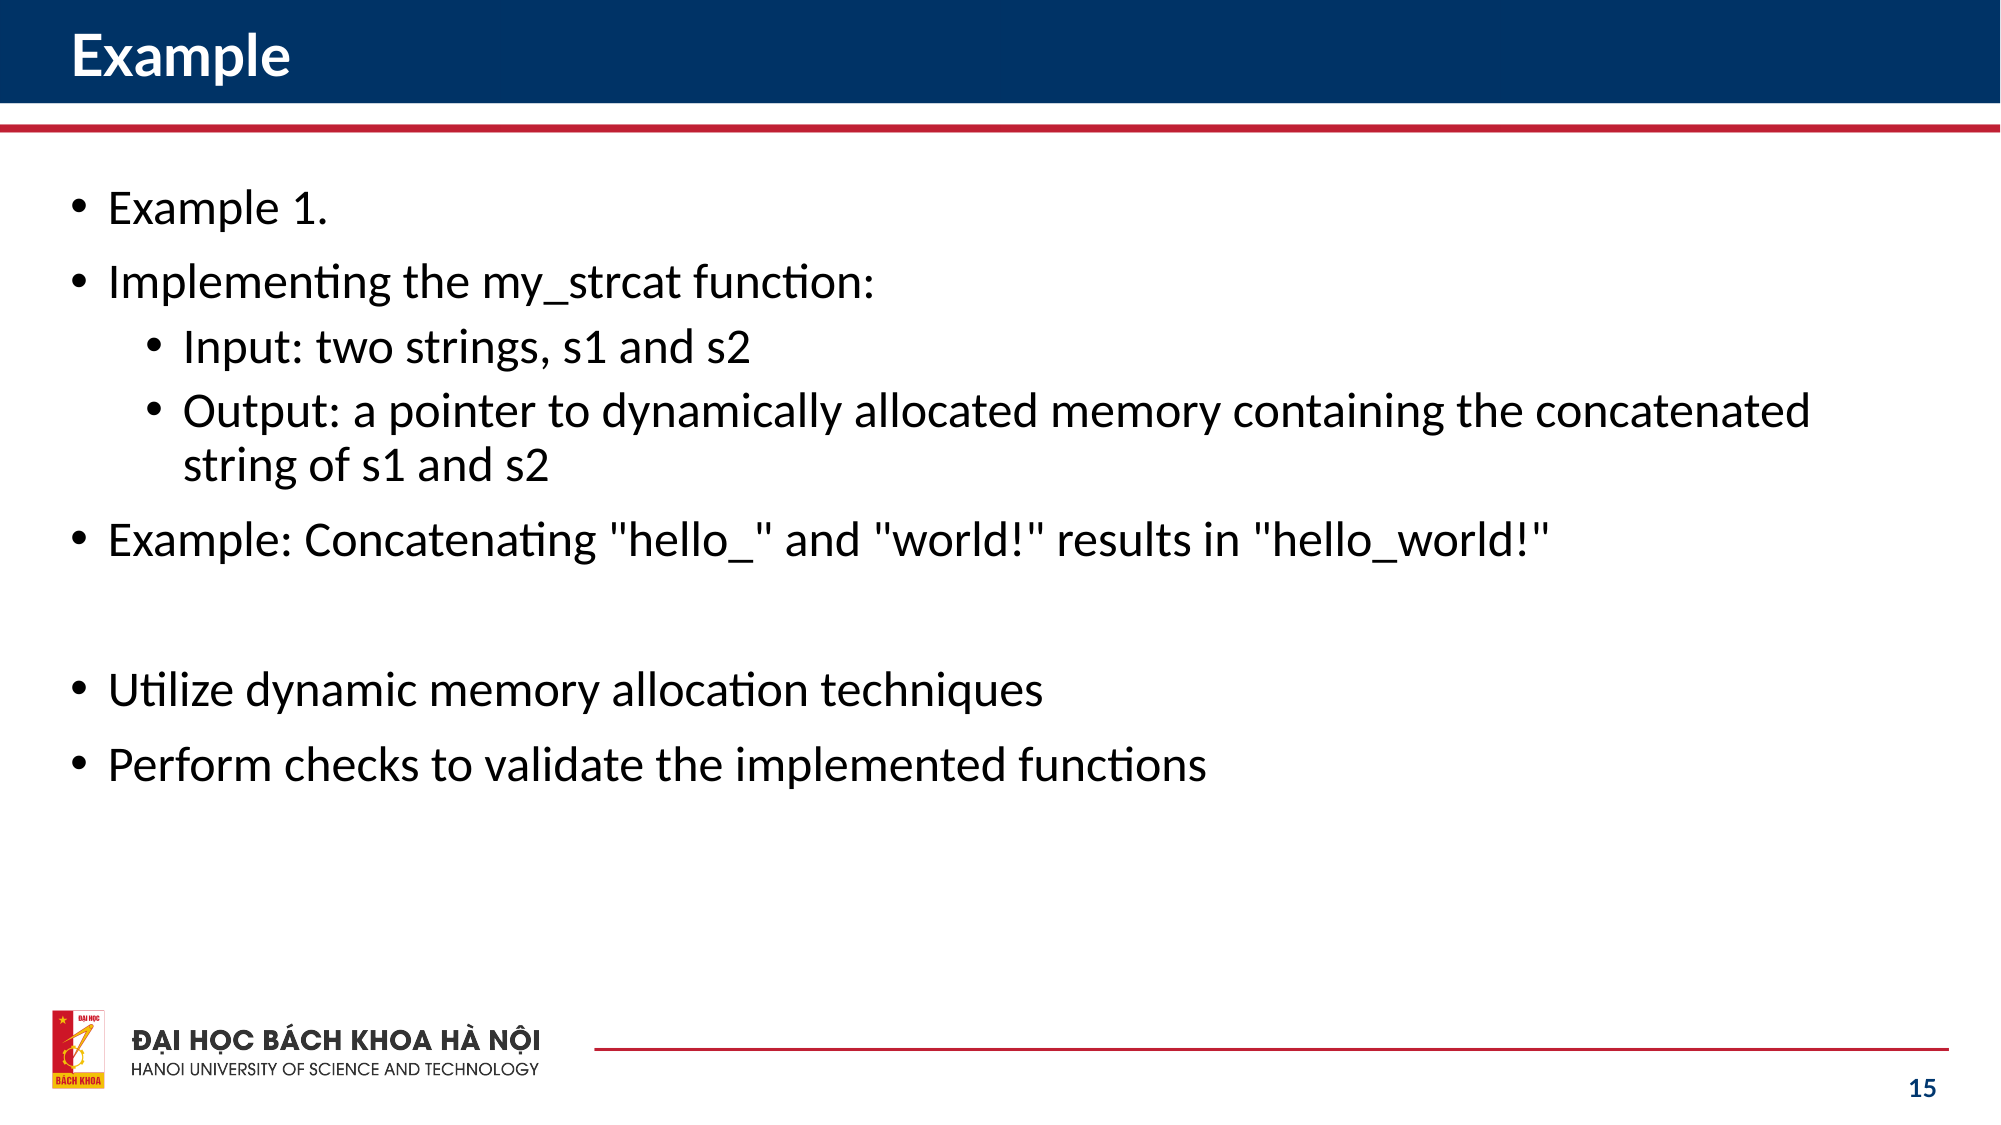

# Example
Example 1.
Implementing the my_strcat function:
Input: two strings, s1 and s2
Output: a pointer to dynamically allocated memory containing the concatenated string of s1 and s2
Example: Concatenating "hello_" and "world!" results in "hello_world!"

Utilize dynamic memory allocation techniques
Perform checks to validate the implemented functions
15